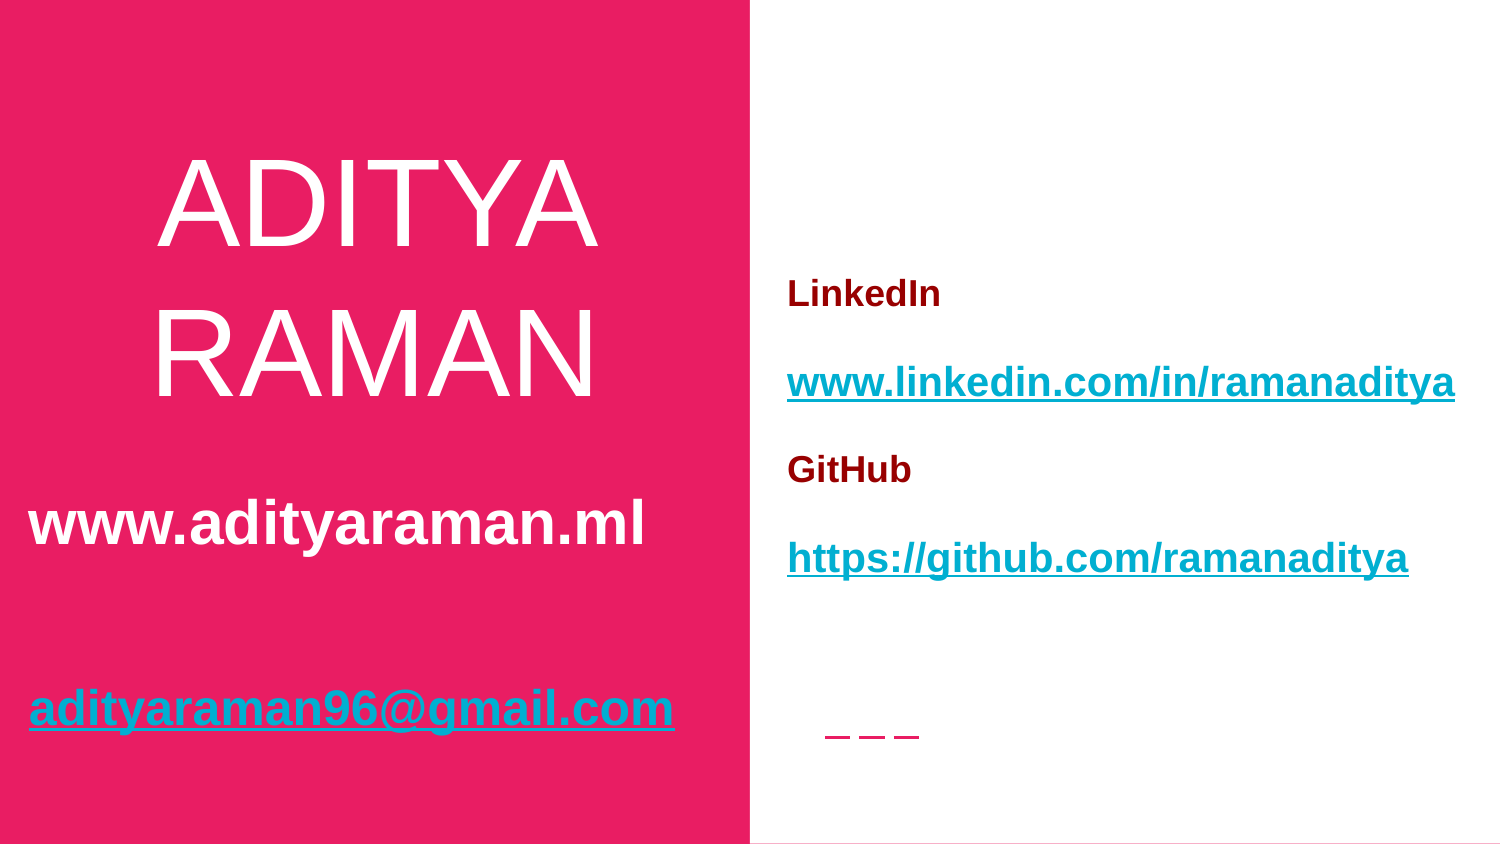

LinkedIn
www.linkedin.com/in/ramanaditya
GitHub
https://github.com/ramanaditya
# ADITYA RAMAN
www.adityaraman.ml
adityaraman96@gmail.com